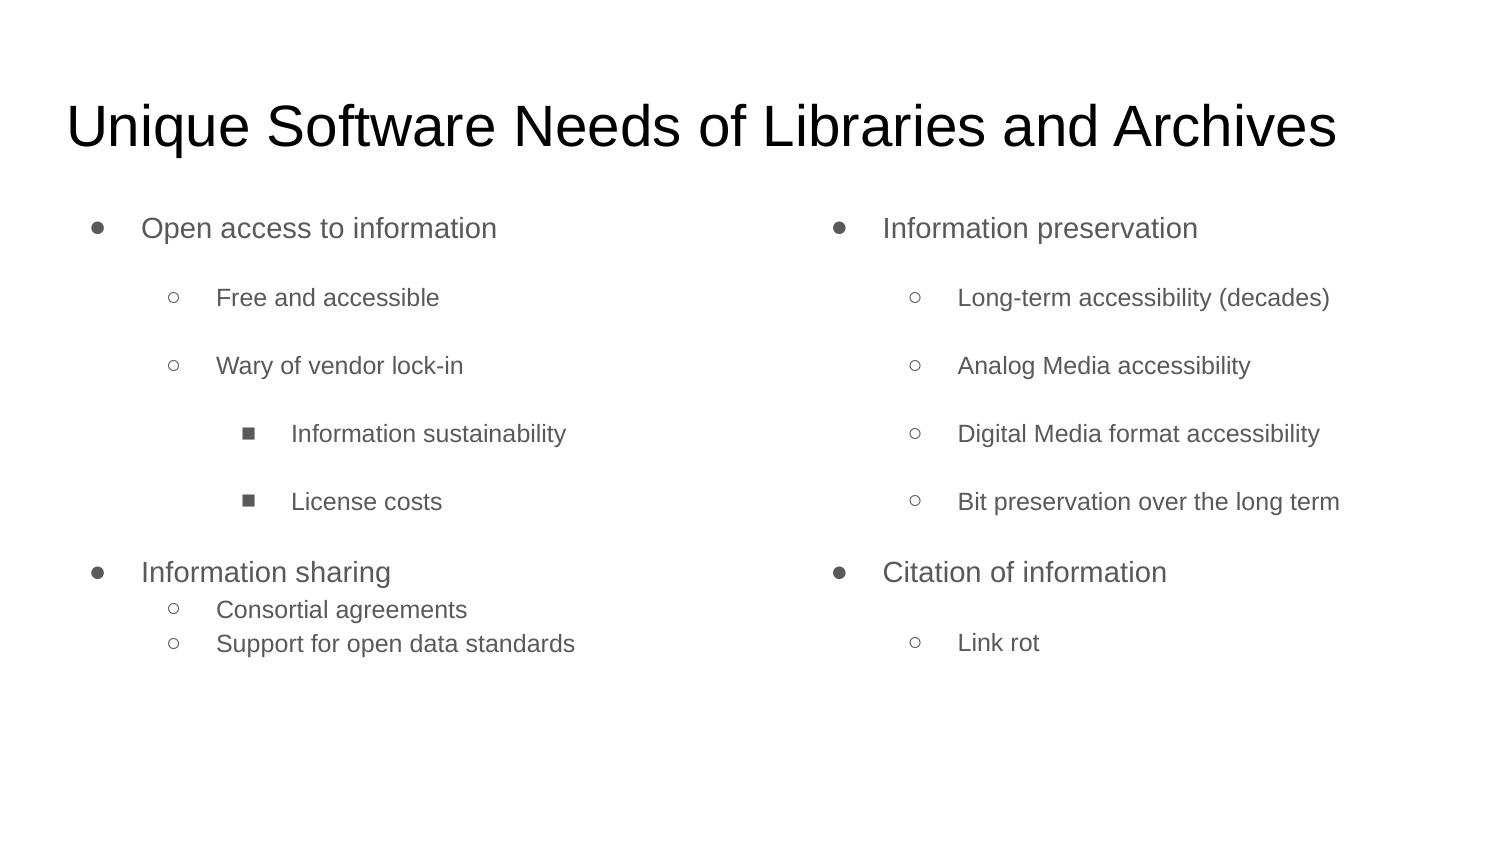

# Unique Software Needs of Libraries and Archives
Open access to information
Free and accessible
Wary of vendor lock-in
Information sustainability
License costs
Information sharing
Consortial agreements
Support for open data standards
Information preservation
Long-term accessibility (decades)
Analog Media accessibility
Digital Media format accessibility
Bit preservation over the long term
Citation of information
Link rot